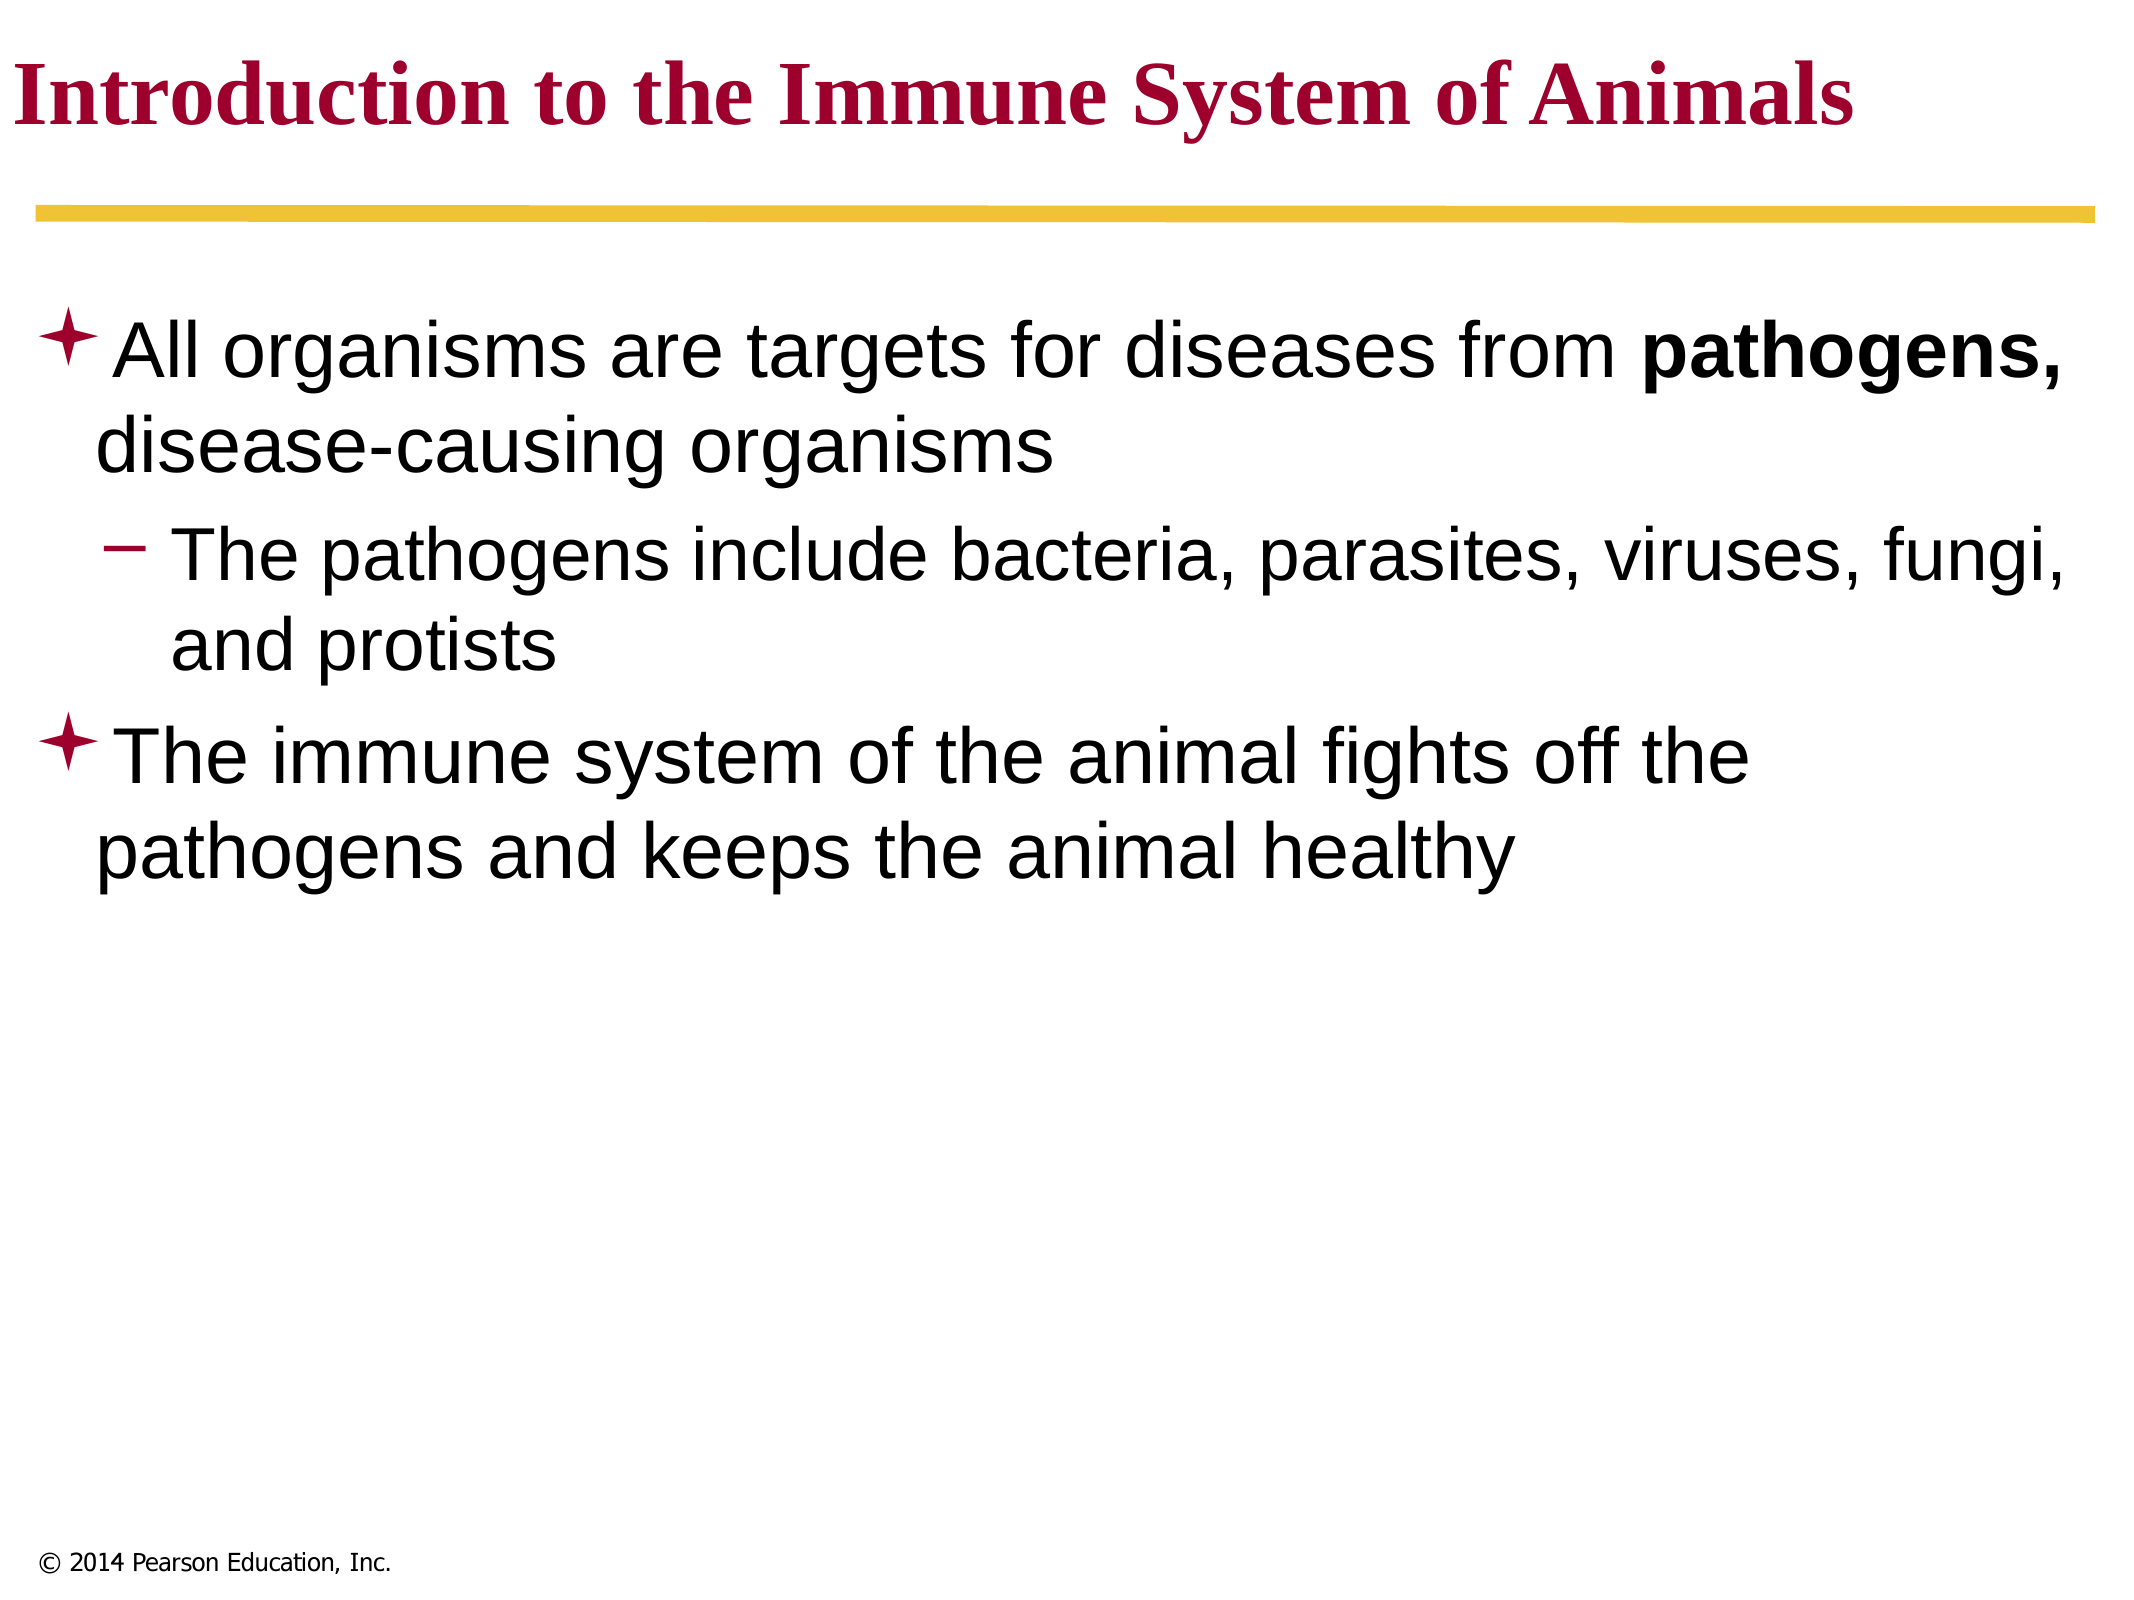

Introduction to the Immune System of Animals

All organisms are targets for diseases from pathogens, disease-causing organisms
The pathogens include bacteria, parasites, viruses, fungi, and protists
The immune system of the animal fights off the pathogens and keeps the animal healthy